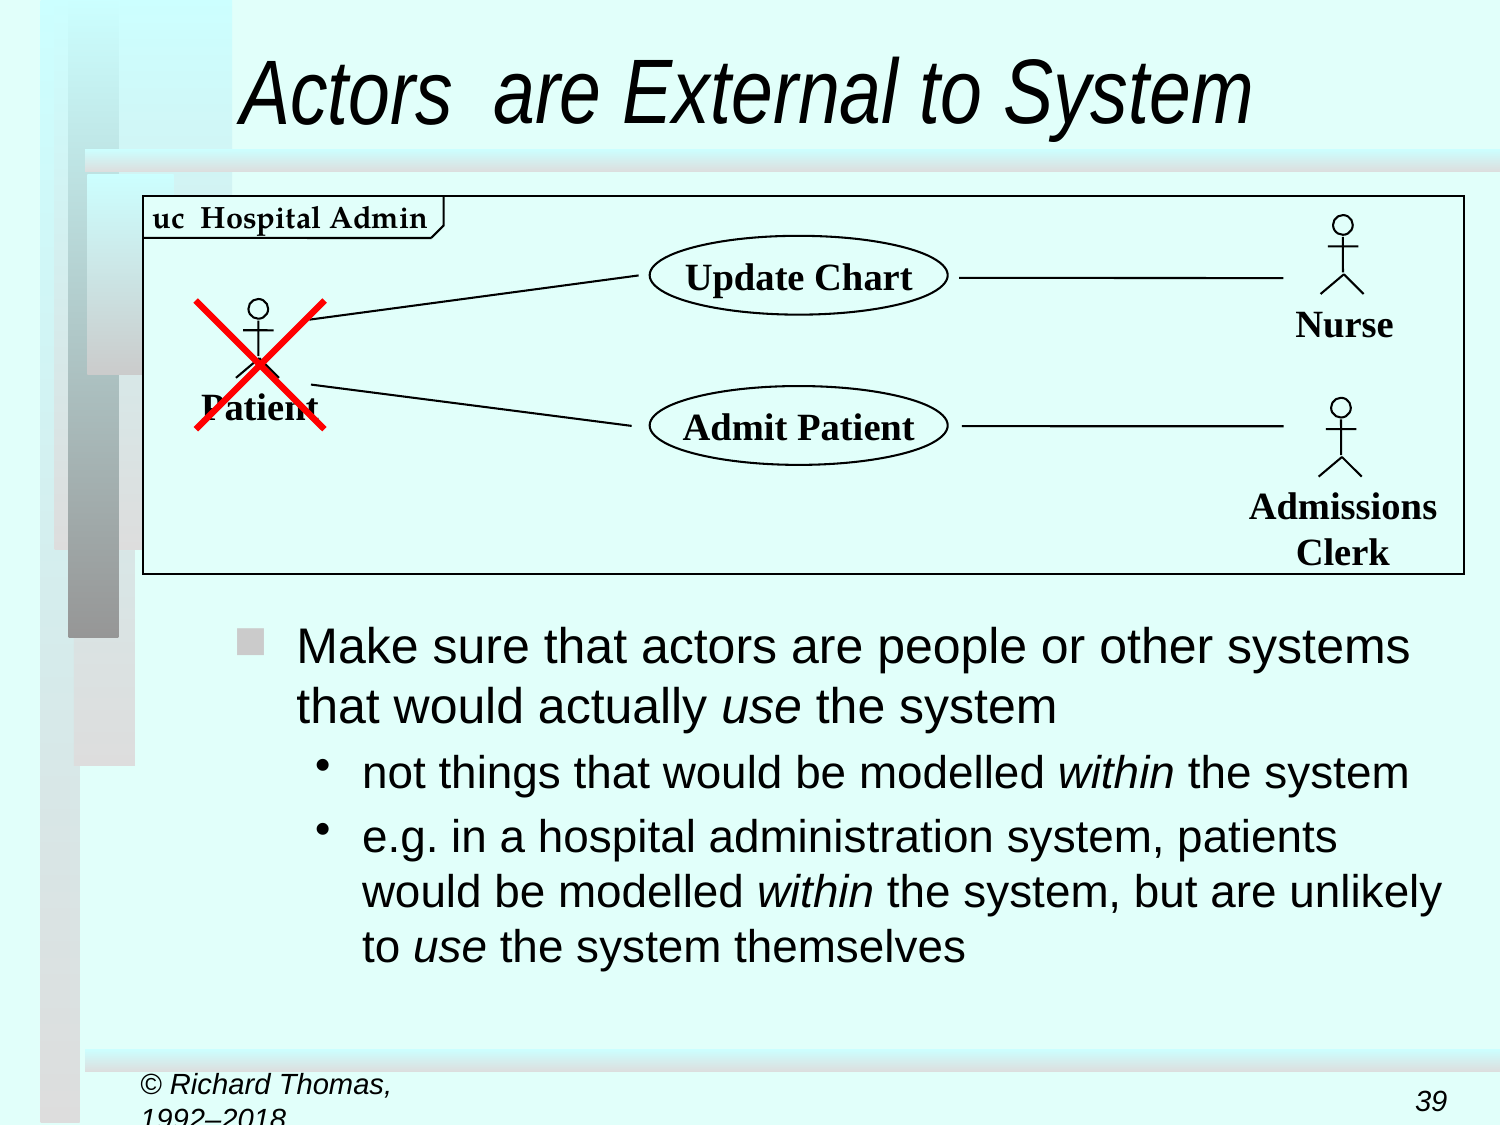

# Actors
are External to System
uc  Hospital Admin

Nurse
Update Chart

Patient

Admit Patient

Admissions
Clerk

Make sure that actors are people or other systems that would actually use the system
not things that would be modelled within the system
e.g. in a hospital administration system, patients would be modelled within the system, but are unlikely to use the system themselves
© Richard Thomas, 1992–2018
39